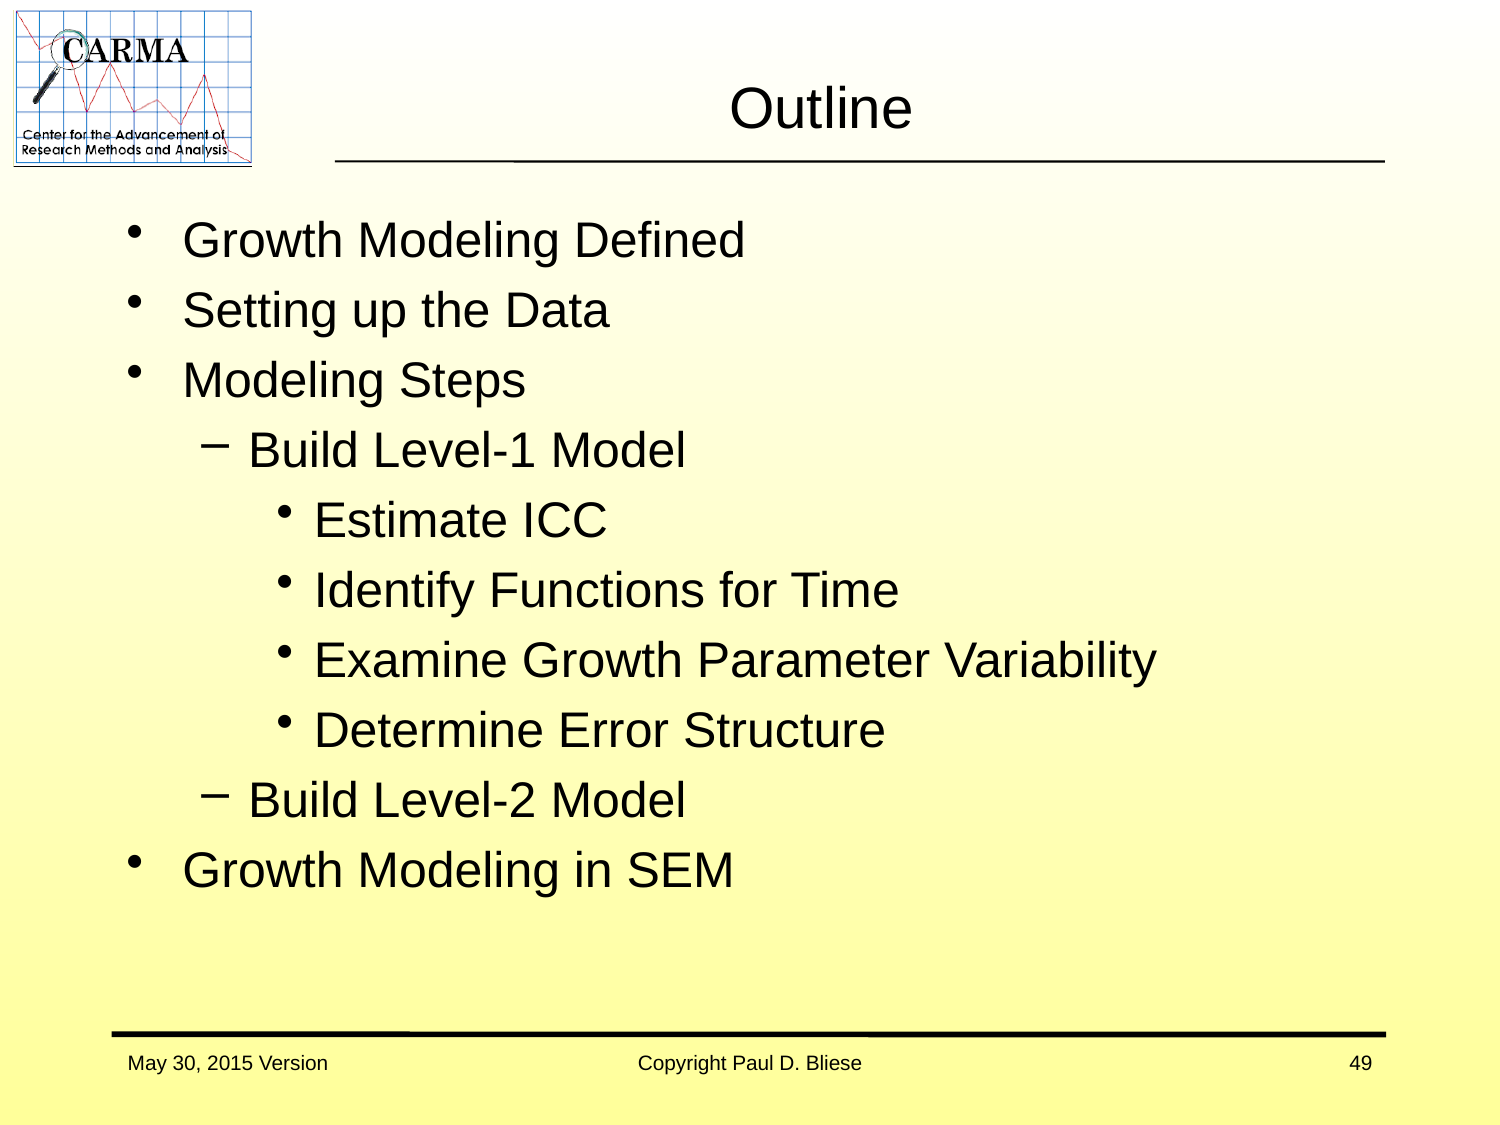

# Outline
Growth Modeling Defined
Setting up the Data
Modeling Steps
Build Level-1 Model
Estimate ICC
Identify Functions for Time
Examine Growth Parameter Variability
Determine Error Structure
Build Level-2 Model
Growth Modeling in SEM

May 30, 2015 Version
Copyright Paul D. Bliese
49